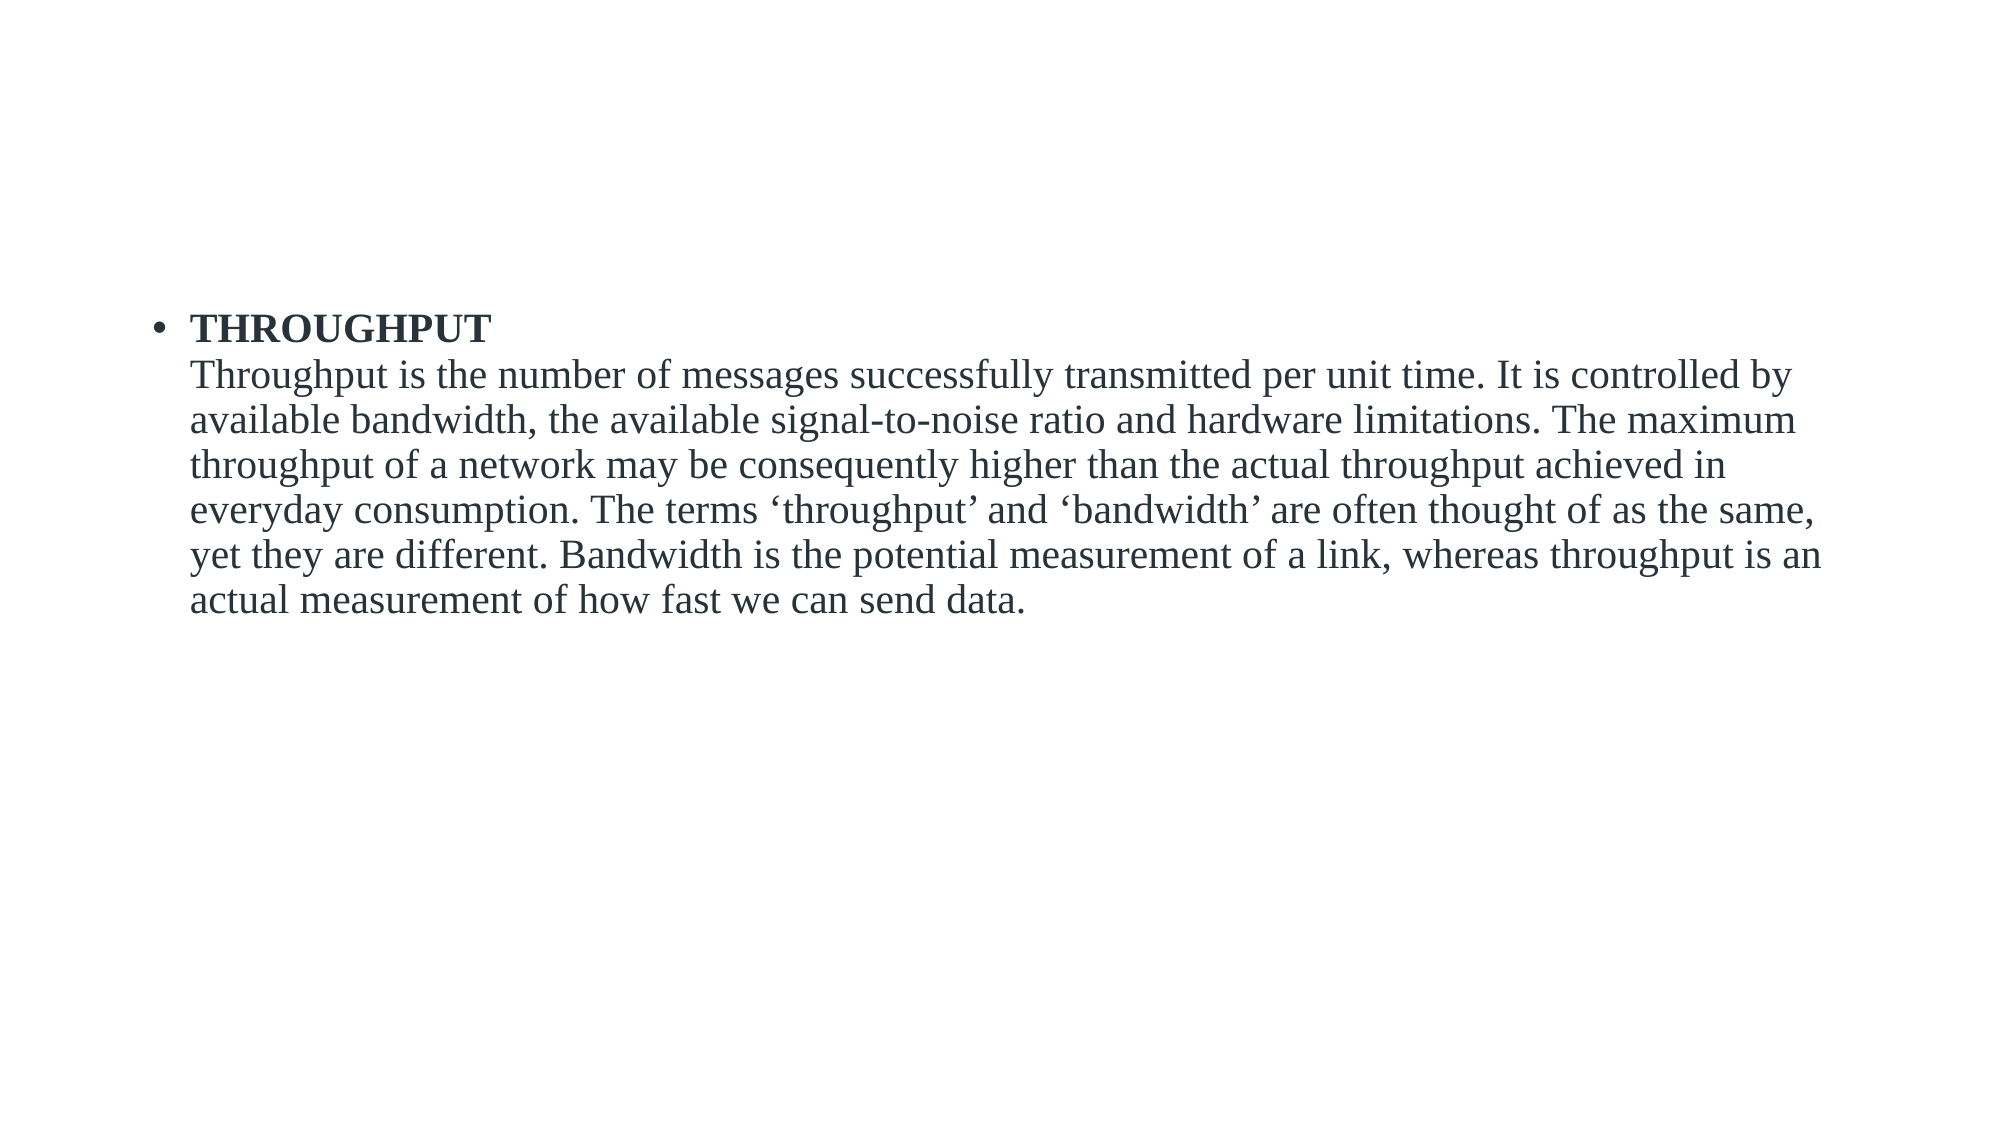

THROUGHPUT 
Throughput is the number of messages successfully transmitted per unit time. It is controlled by available bandwidth, the available signal-to-noise ratio and hardware limitations. The maximum throughput of a network may be consequently higher than the actual throughput achieved in everyday consumption. The terms ‘throughput’ and ‘bandwidth’ are often thought of as the same, yet they are different. Bandwidth is the potential measurement of a link, whereas throughput is an actual measurement of how fast we can send data.